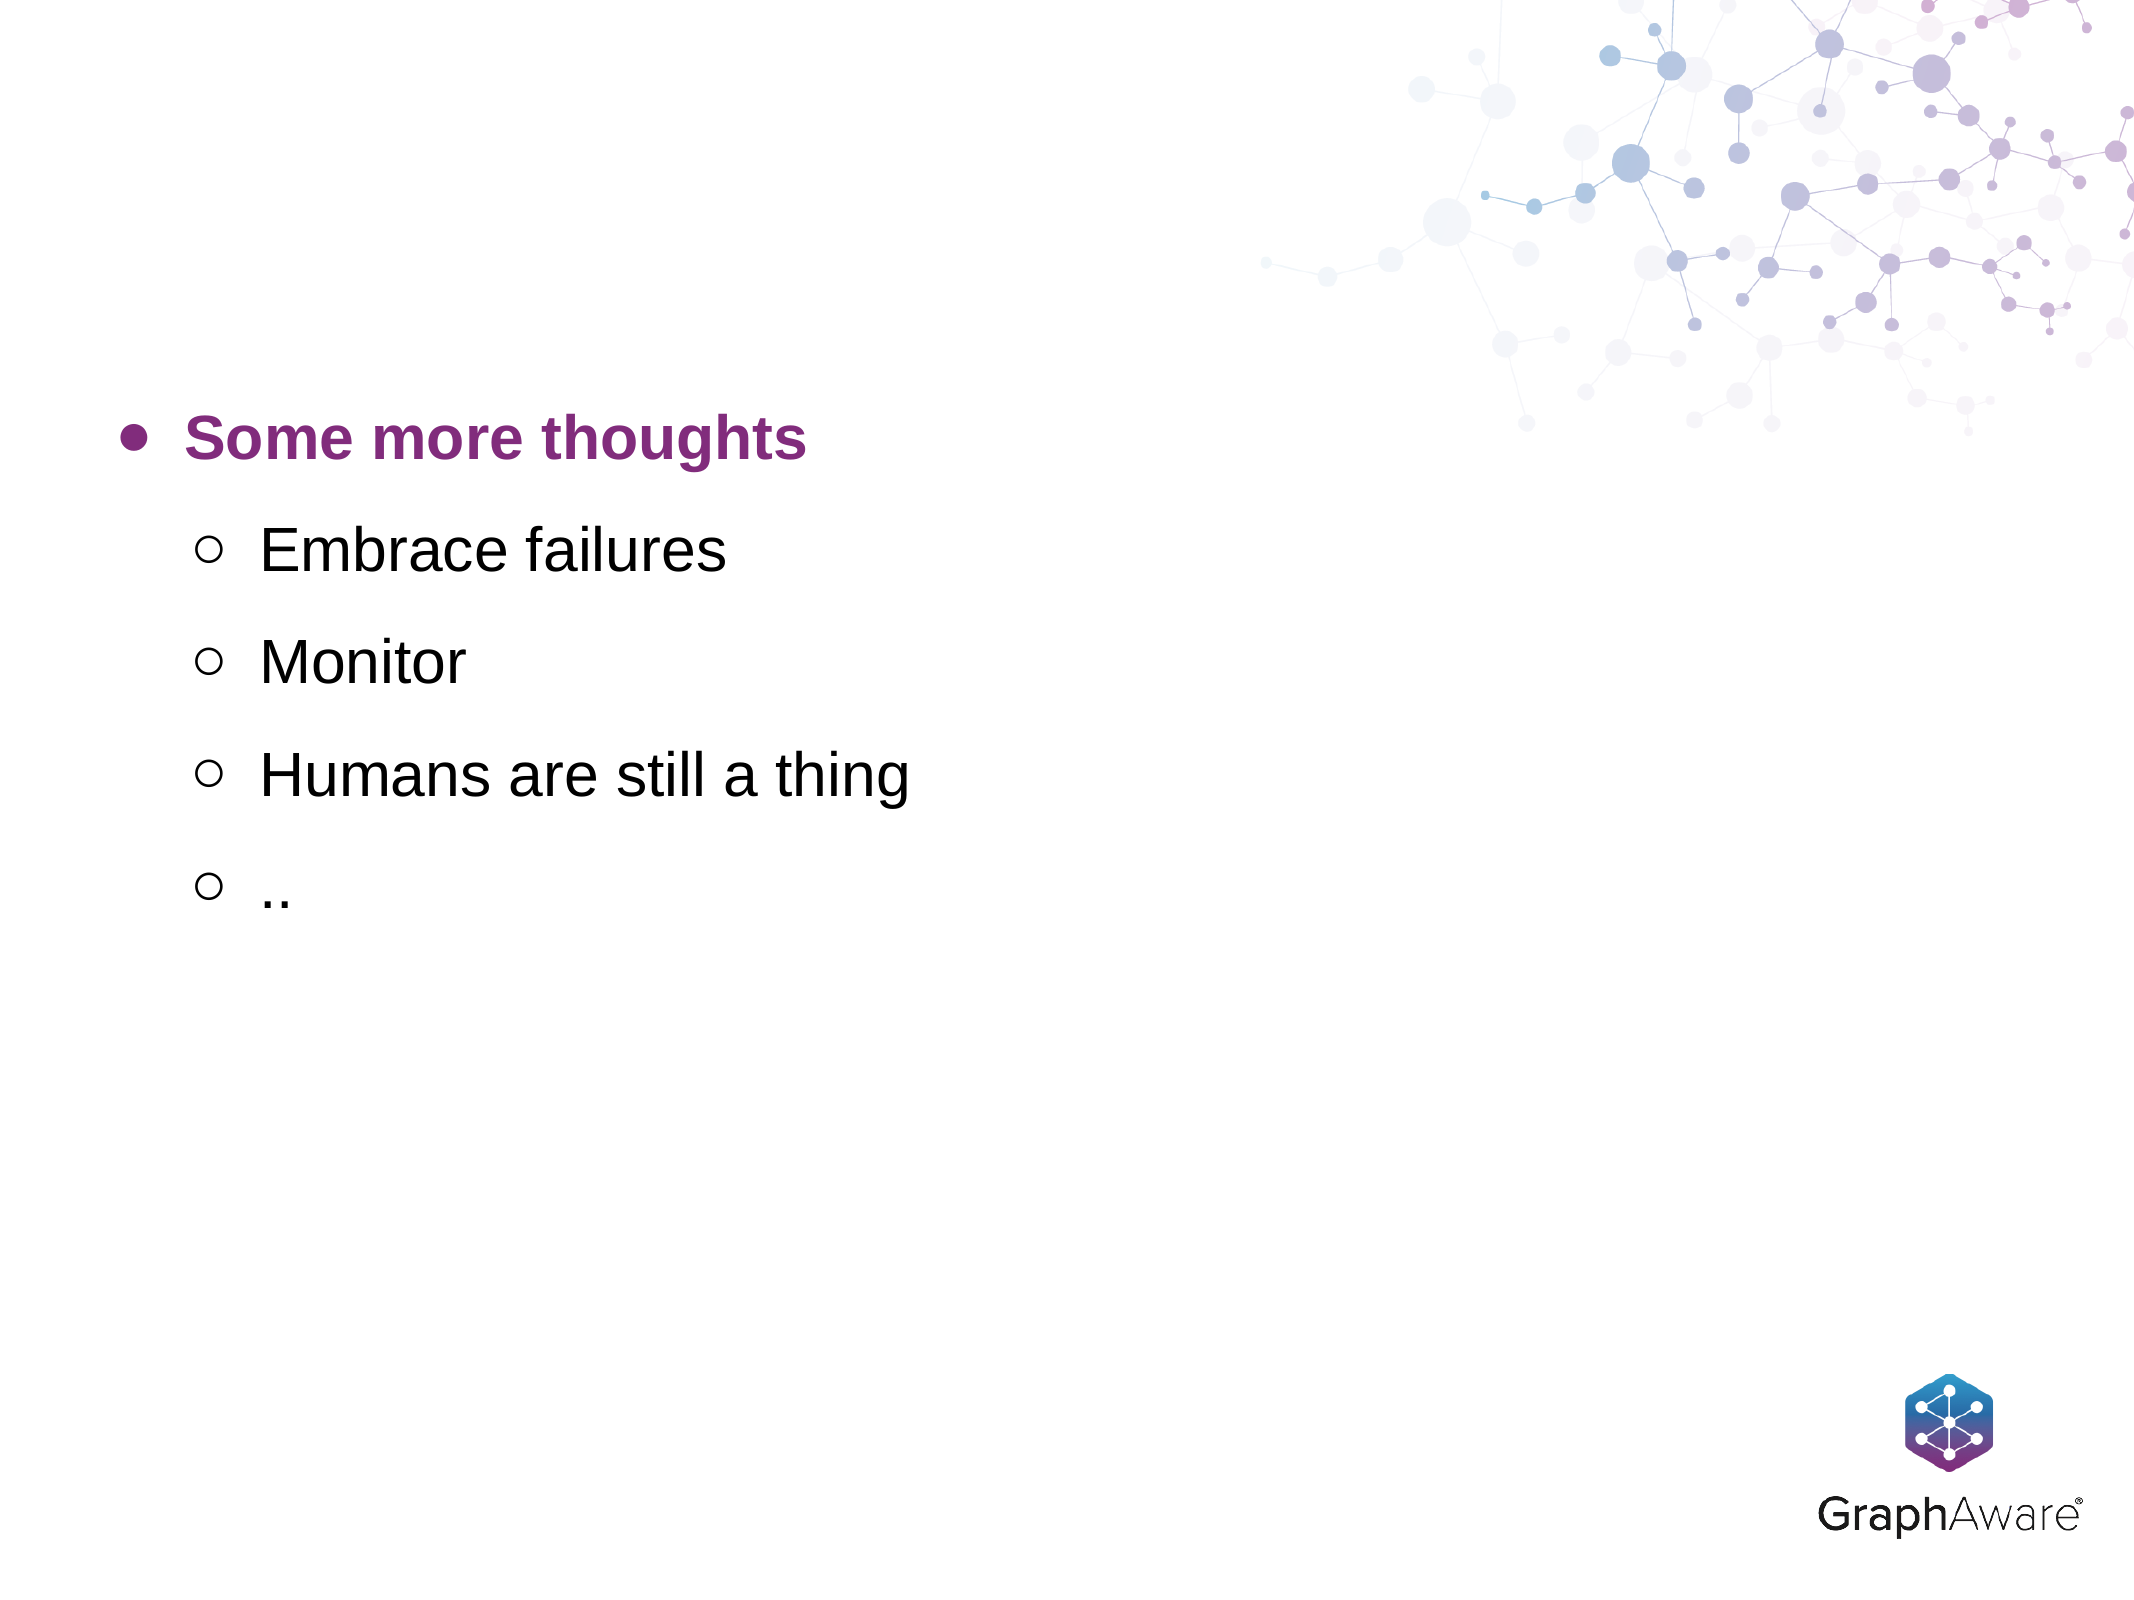

Some more thoughts
Embrace failures
Monitor
Humans are still a thing
..